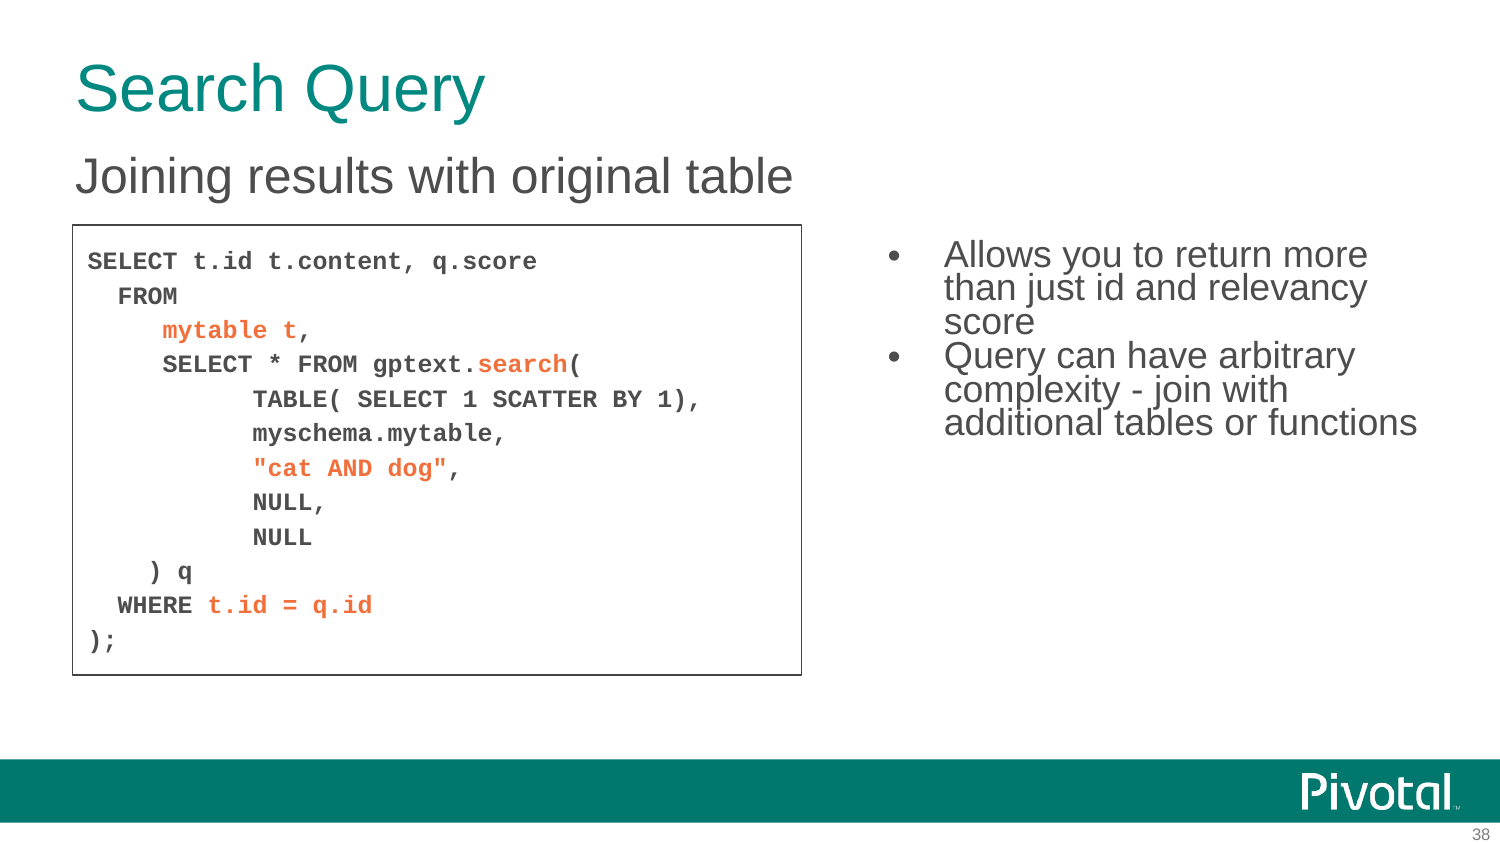

# Search Query
Joining results with original table
SELECT t.id t.content, q.score
  FROM
     mytable t,
     SELECT * FROM gptext.search(
           TABLE( SELECT 1 SCATTER BY 1),
           myschema.mytable,
           "cat AND dog",
           NULL,
           NULL
    ) q
  WHERE t.id = q.id
);

Allows you to return more than just id and relevancy score
Query can have arbitrary complexity - join with additional tables or functions